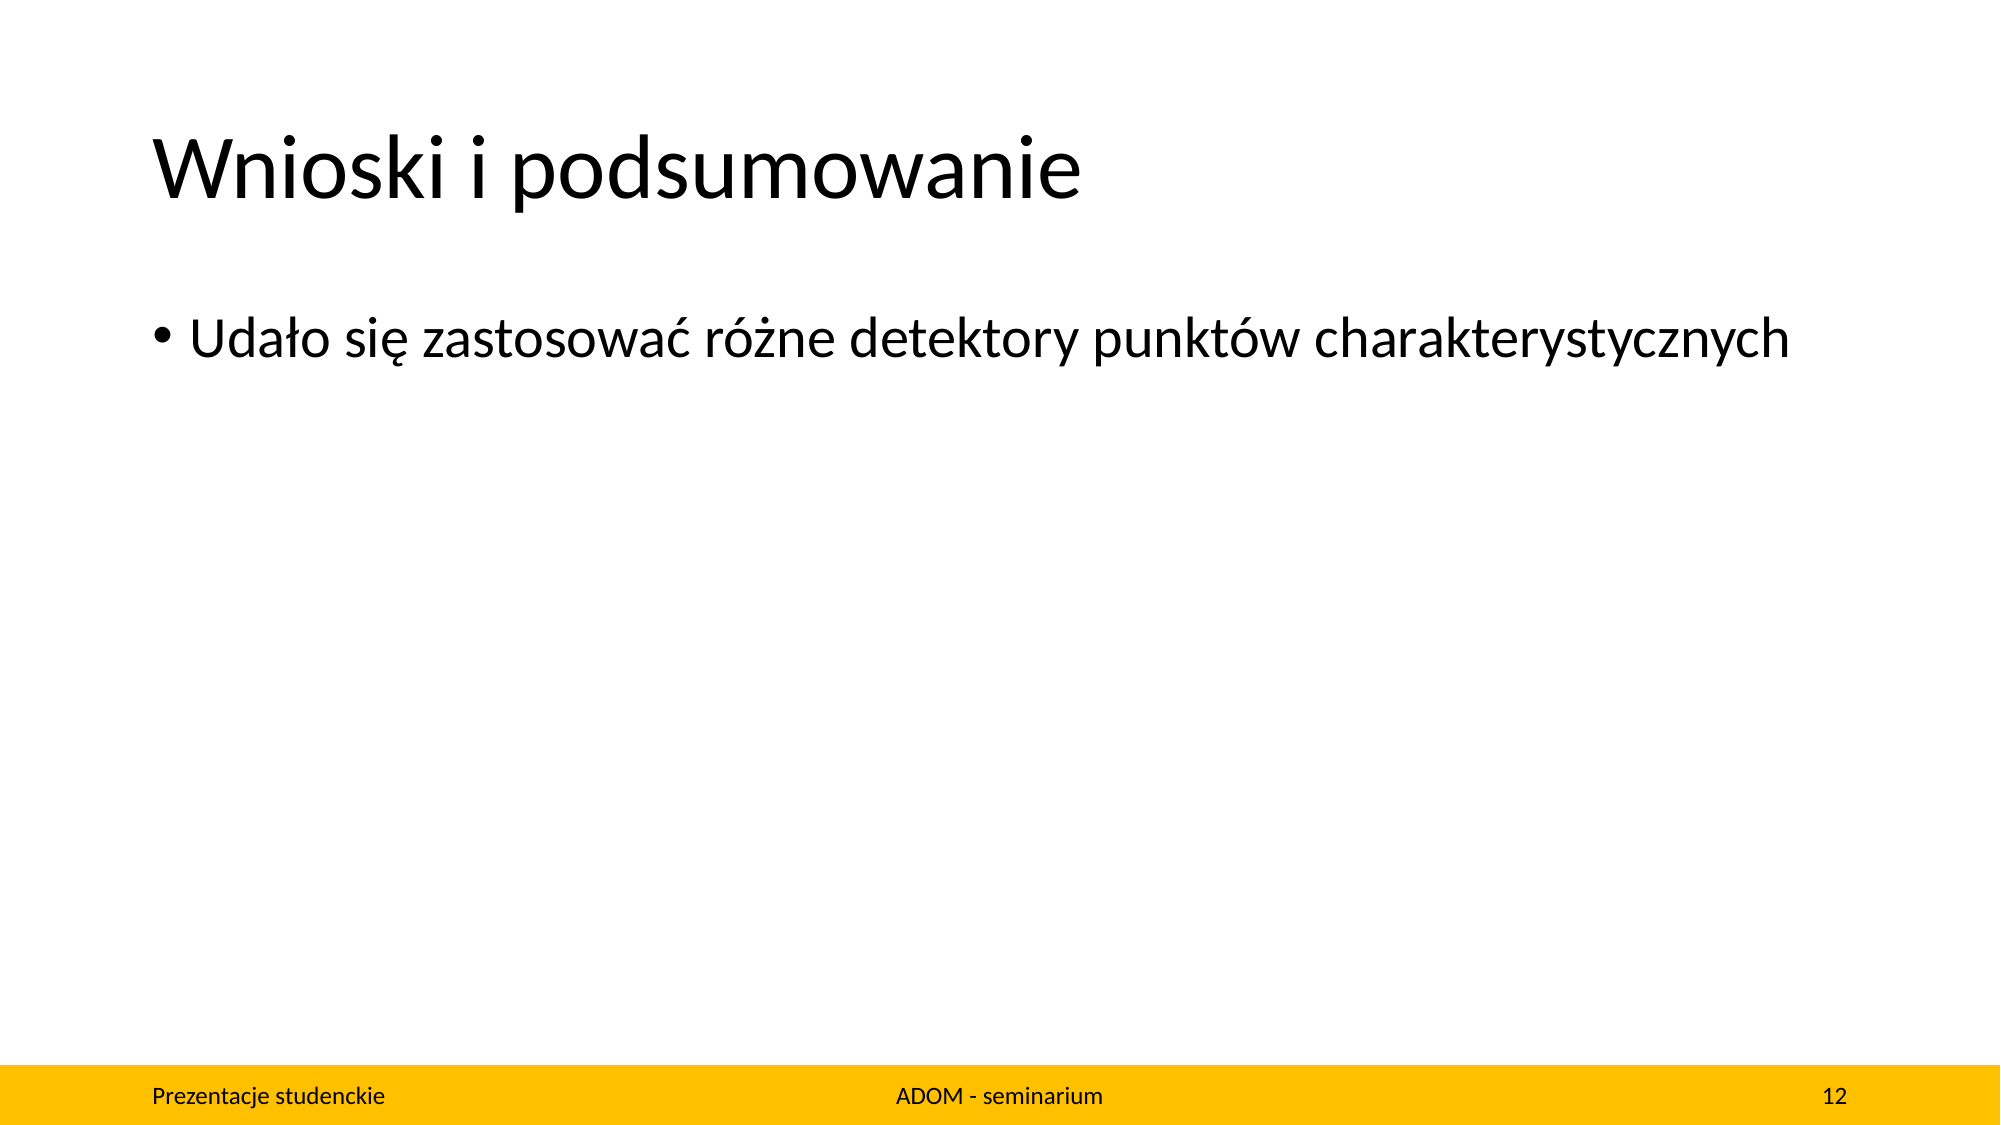

# Wnioski i podsumowanie
Udało się zastosować różne detektory punktów charakterystycznych
Prezentacje studenckie
ADOM - seminarium
12